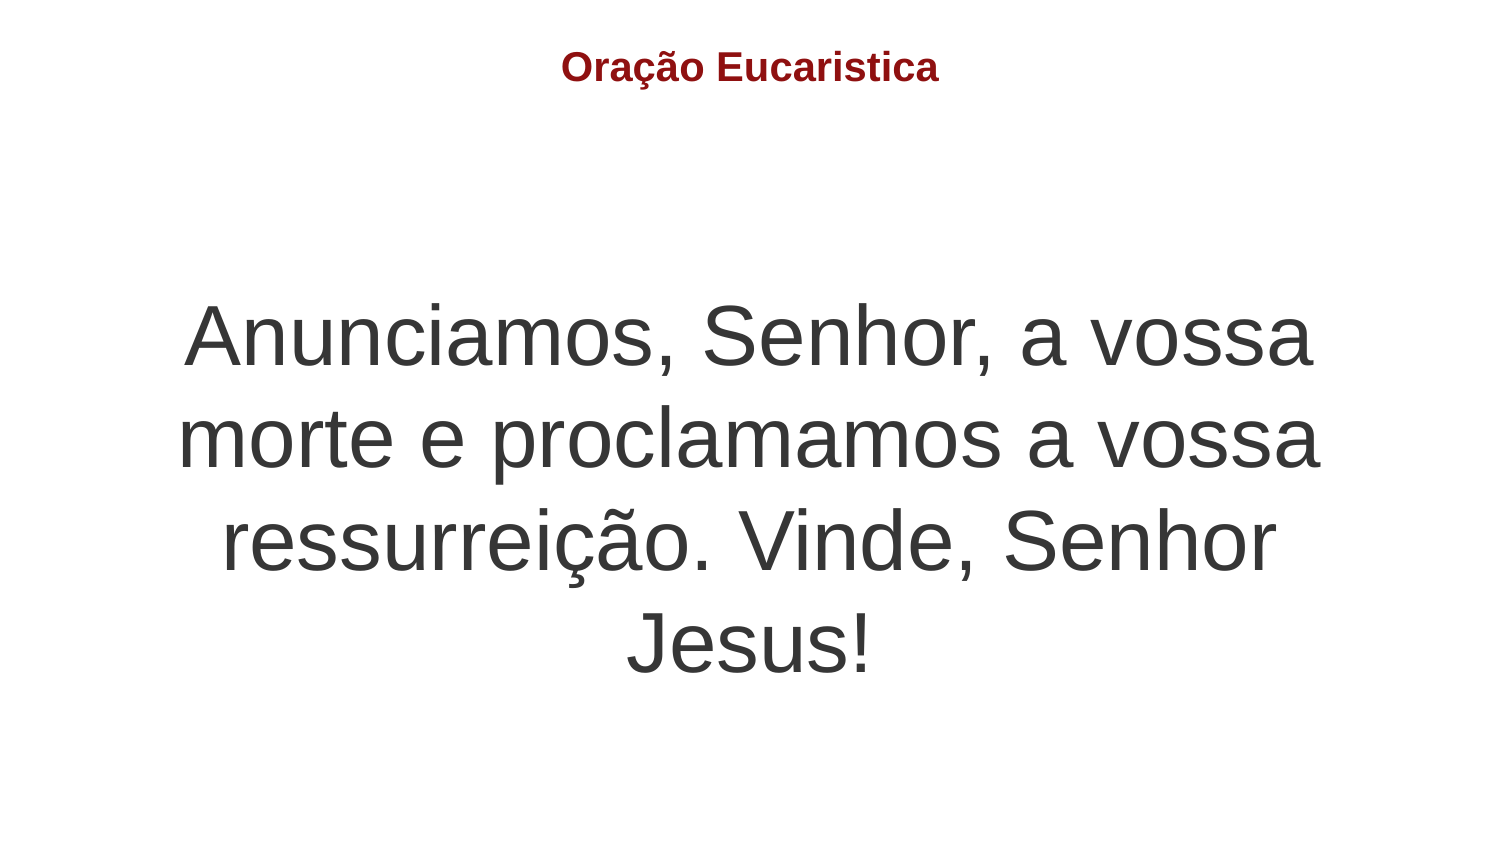

Oração Eucaristica
Anunciamos, Senhor, a vossa morte e proclamamos a vossa ressurreição. Vinde, Senhor Jesus!